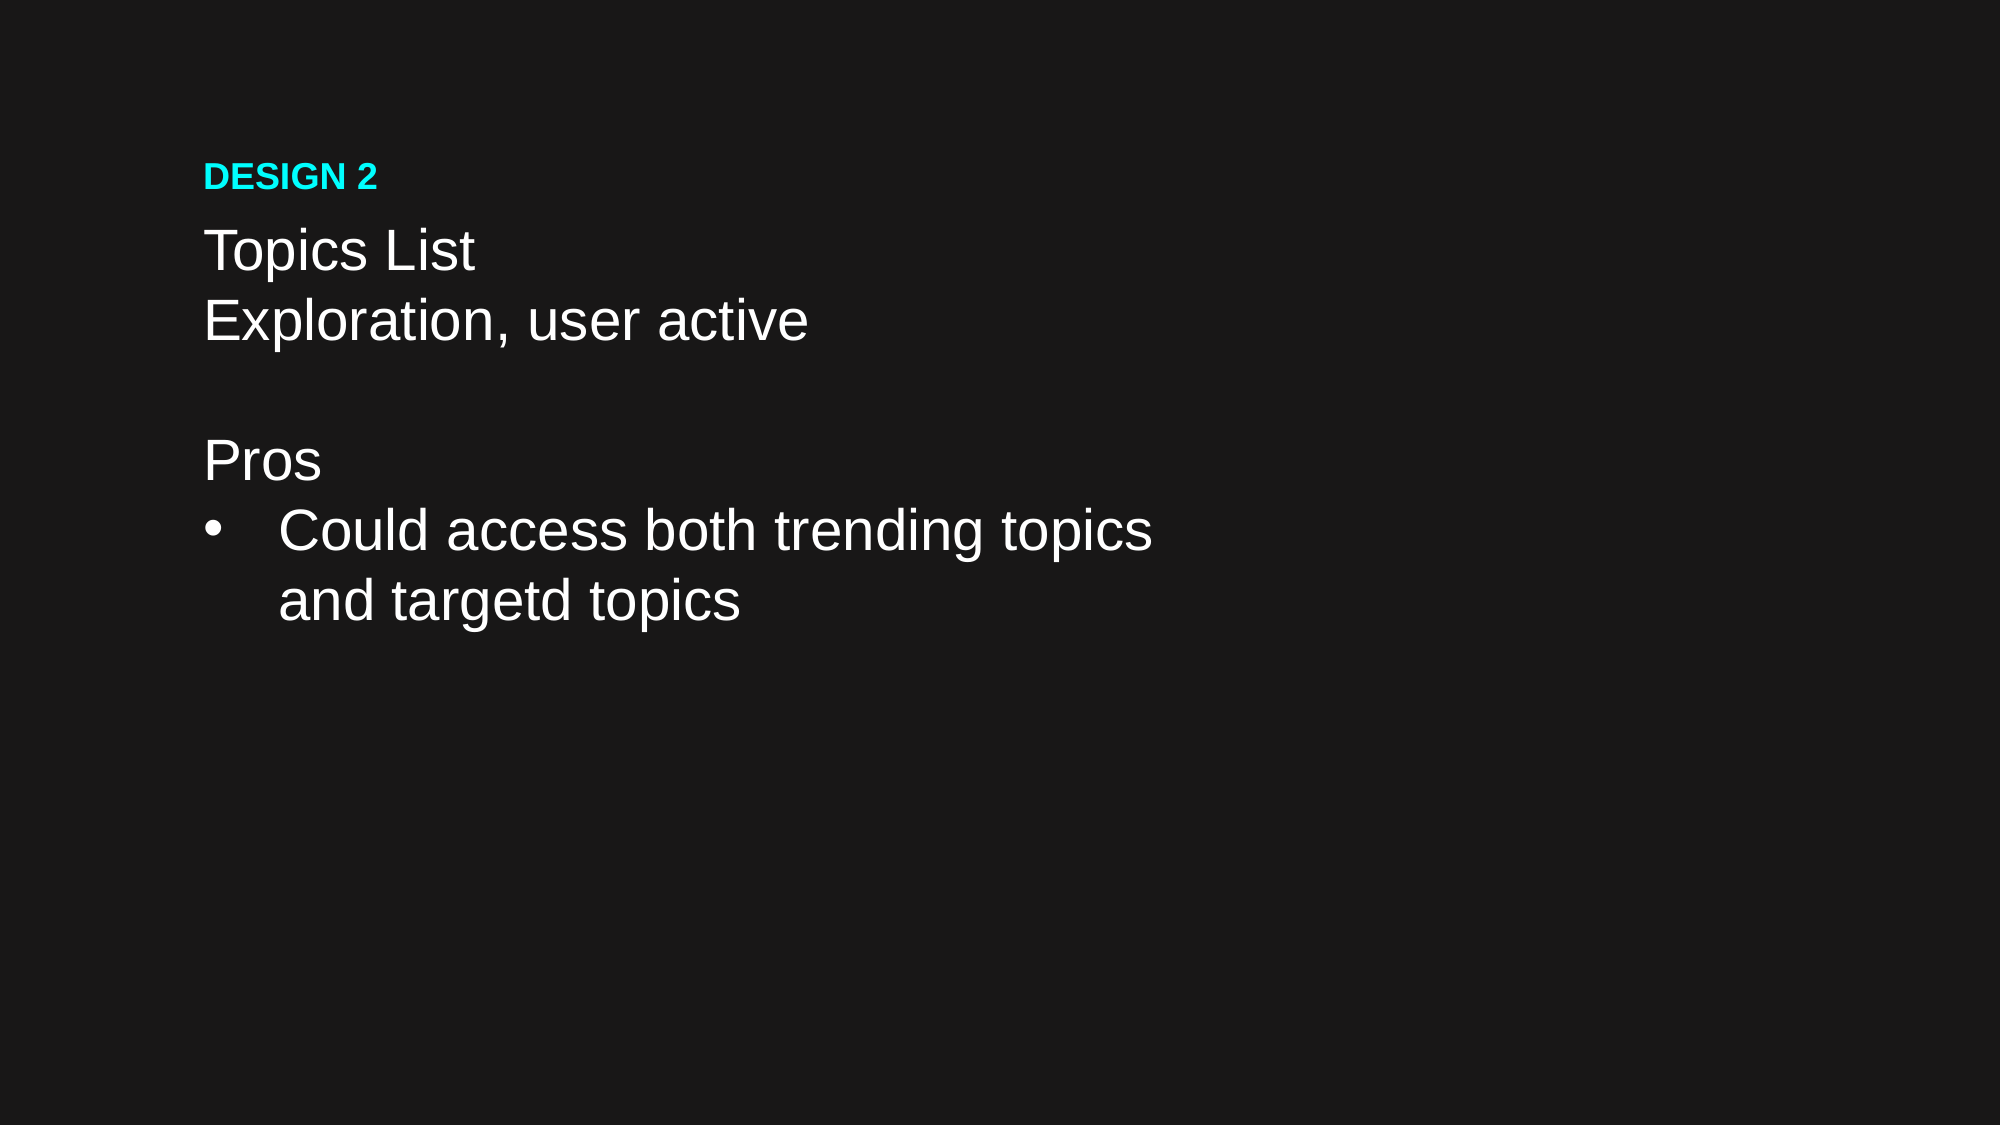

DESIGN 2
Topics List
Exploration, user active

Pros
Could access both trending topics and targetd topics